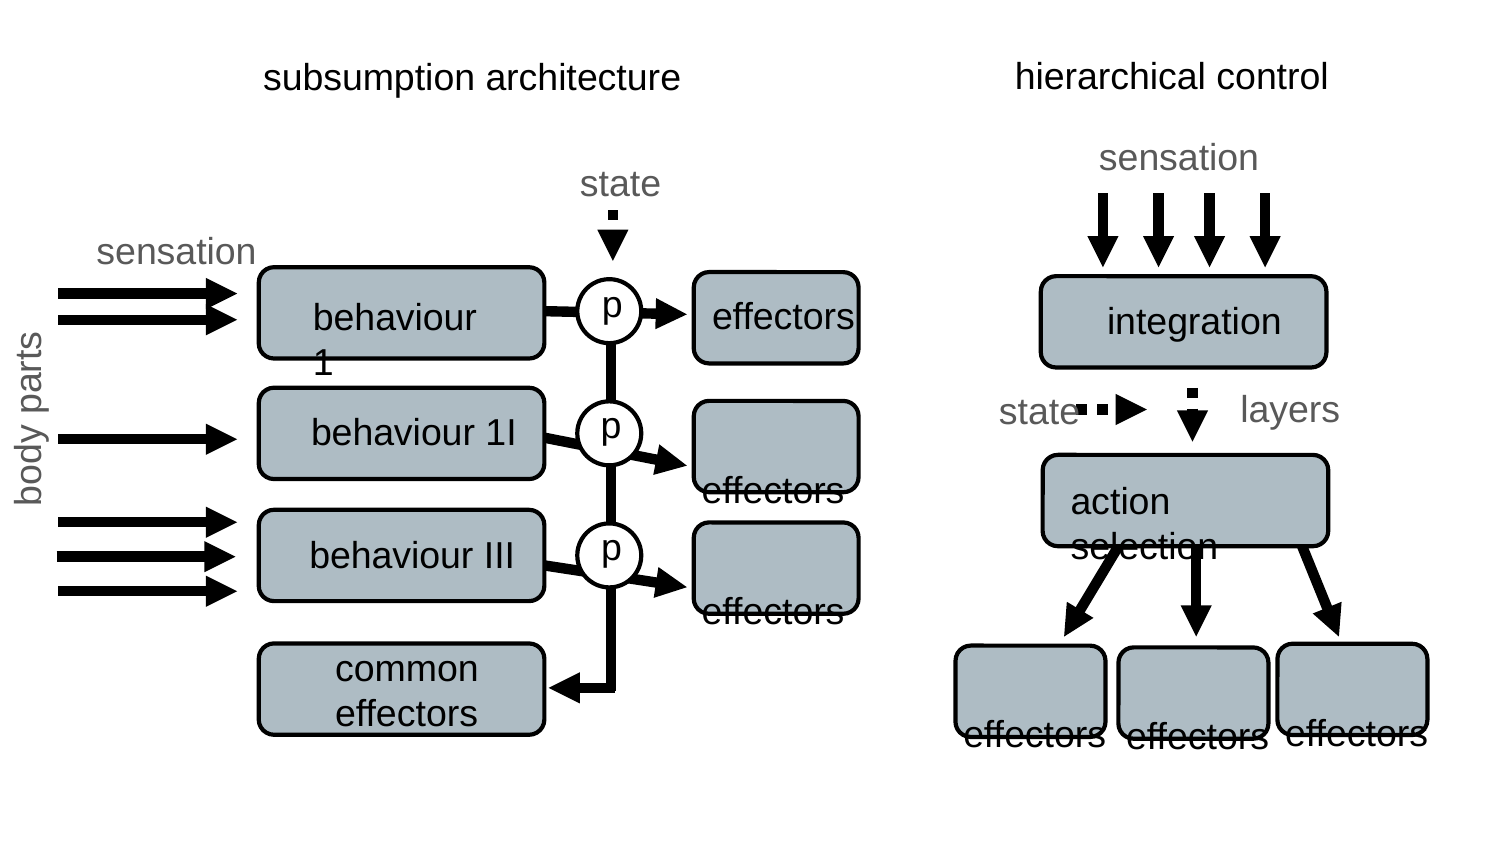

hierarchical control
subsumption architecture
sensation
state
sensation

p

 effectors
behaviour 1
integration
layers
state
body parts

p
behaviour 1I

 effectors

action selection

p

behaviour III
 effectors
common
effectors

 effectors
 effectors
 effectors